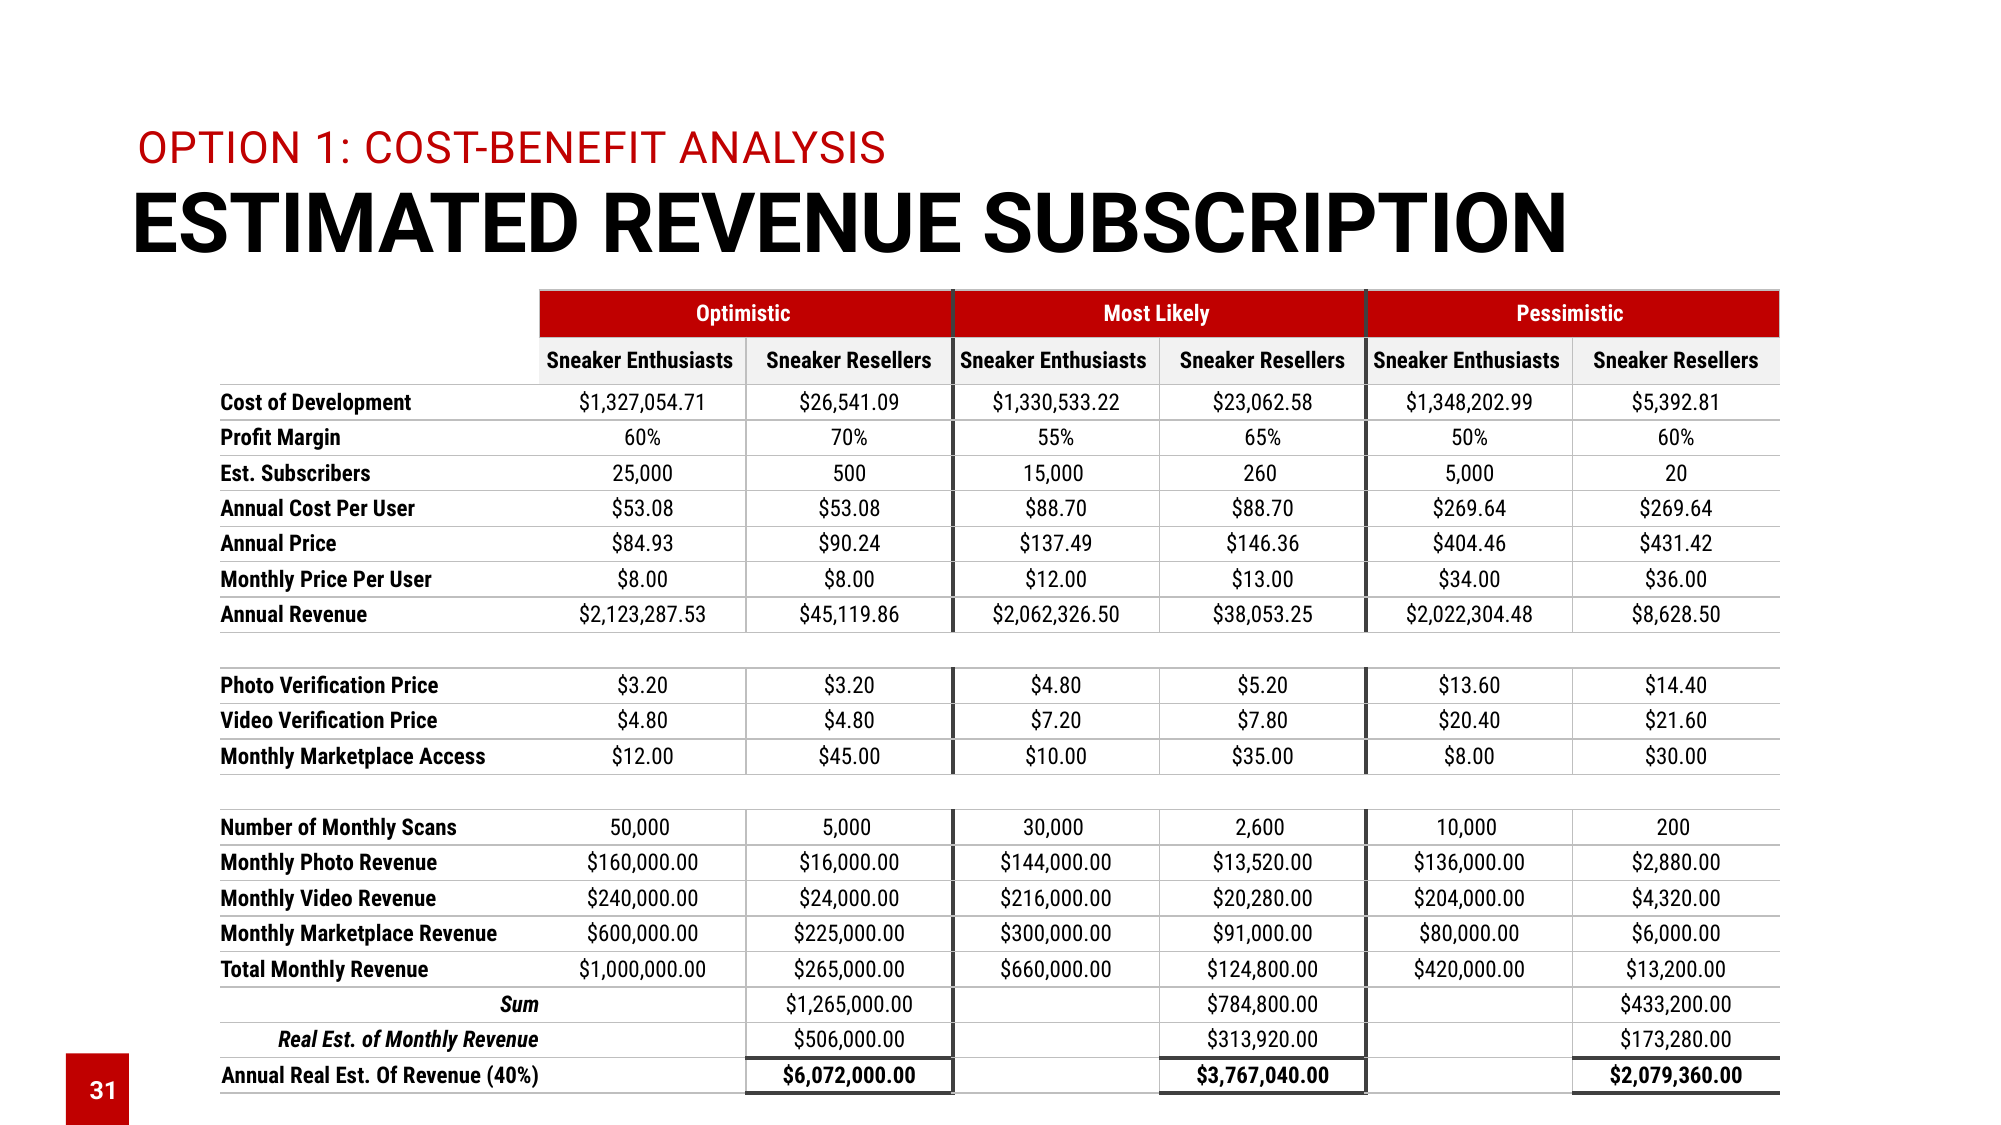

OPTION 1: COST-BENEFIT ANALYSIS
ESTIMATED REVENUE SUBSCRIPTION
|  | Optimistic |  | Most Likely |  | Pessimistic |  |
| --- | --- | --- | --- | --- | --- | --- |
|  | Sneaker Enthusiasts | Sneaker Resellers | Sneaker Enthusiasts | Sneaker Resellers | Sneaker Enthusiasts | Sneaker Resellers |
| Cost of Development | $1,327,054.71 | $26,541.09 | $1,330,533.22 | $23,062.58 | $1,348,202.99 | $5,392.81 |
| Profit Margin | 60% | 70% | 55% | 65% | 50% | 60% |
| Est. Subscribers | 25,000 | 500 | 15,000 | 260 | 5,000 | 20 |
| Annual Cost Per User | $53.08 | $53.08 | $88.70 | $88.70 | $269.64 | $269.64 |
| Annual Price | $84.93 | $90.24 | $137.49 | $146.36 | $404.46 | $431.42 |
| Monthly Price Per User | $8.00 | $8.00 | $12.00 | $13.00 | $34.00 | $36.00 |
| Annual Revenue | $2,123,287.53 | $45,119.86 | $2,062,326.50 | $38,053.25 | $2,022,304.48 | $8,628.50 |
|  |  |  |  |  |  |  |
| Photo Verification Price | $3.20 | $3.20 | $4.80 | $5.20 | $13.60 | $14.40 |
| Video Verification Price | $4.80 | $4.80 | $7.20 | $7.80 | $20.40 | $21.60 |
| Monthly Marketplace Access | $12.00 | $45.00 | $10.00 | $35.00 | $8.00 | $30.00 |
|  |  |  |  |  |  |  |
| Number of Monthly Scans | 50,000 | 5,000 | 30,000 | 2,600 | 10,000 | 200 |
| Monthly Photo Revenue | $160,000.00 | $16,000.00 | $144,000.00 | $13,520.00 | $136,000.00 | $2,880.00 |
| Monthly Video Revenue | $240,000.00 | $24,000.00 | $216,000.00 | $20,280.00 | $204,000.00 | $4,320.00 |
| Monthly Marketplace Revenue | $600,000.00 | $225,000.00 | $300,000.00 | $91,000.00 | $80,000.00 | $6,000.00 |
| Total Monthly Revenue | $1,000,000.00 | $265,000.00 | $660,000.00 | $124,800.00 | $420,000.00 | $13,200.00 |
| Sum |  | $1,265,000.00 |  | $784,800.00 |  | $433,200.00 |
| Real Est. of Monthly Revenue |  | $506,000.00 |  | $313,920.00 |  | $173,280.00 |
| Annual Real Est. Of Revenue (40%) |  | $6,072,000.00 |  | $3,767,040.00 |  | $2,079,360.00 |
34
31